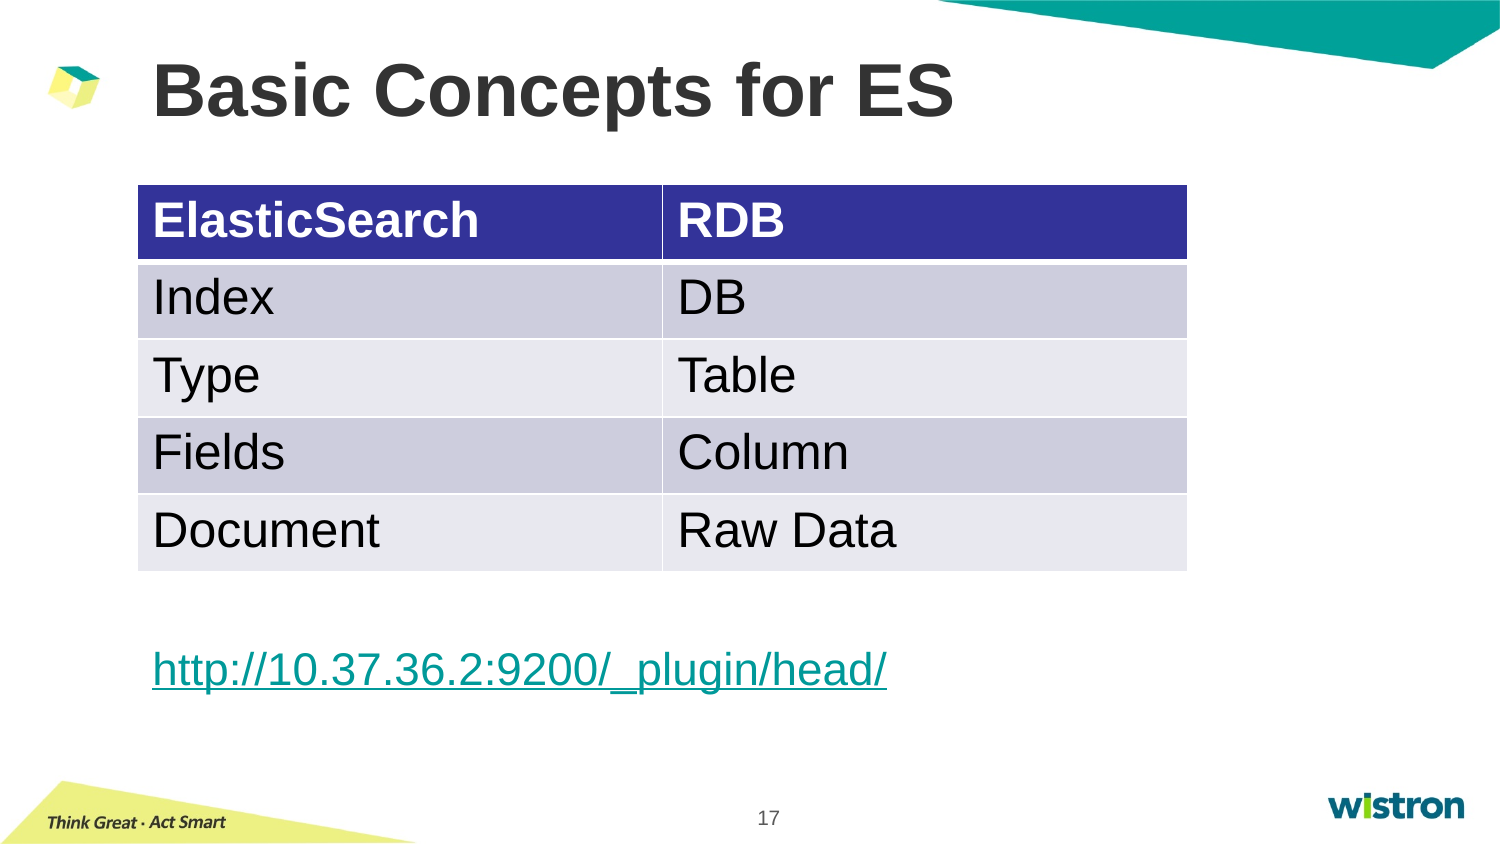

# Basic Concepts for ES

http://10.37.36.2:9200/_plugin/head/

| ElasticSearch | RDB |
| --- | --- |
| Index | DB |
| Type | Table |
| Fields | Column |
| Document | Raw Data |
17